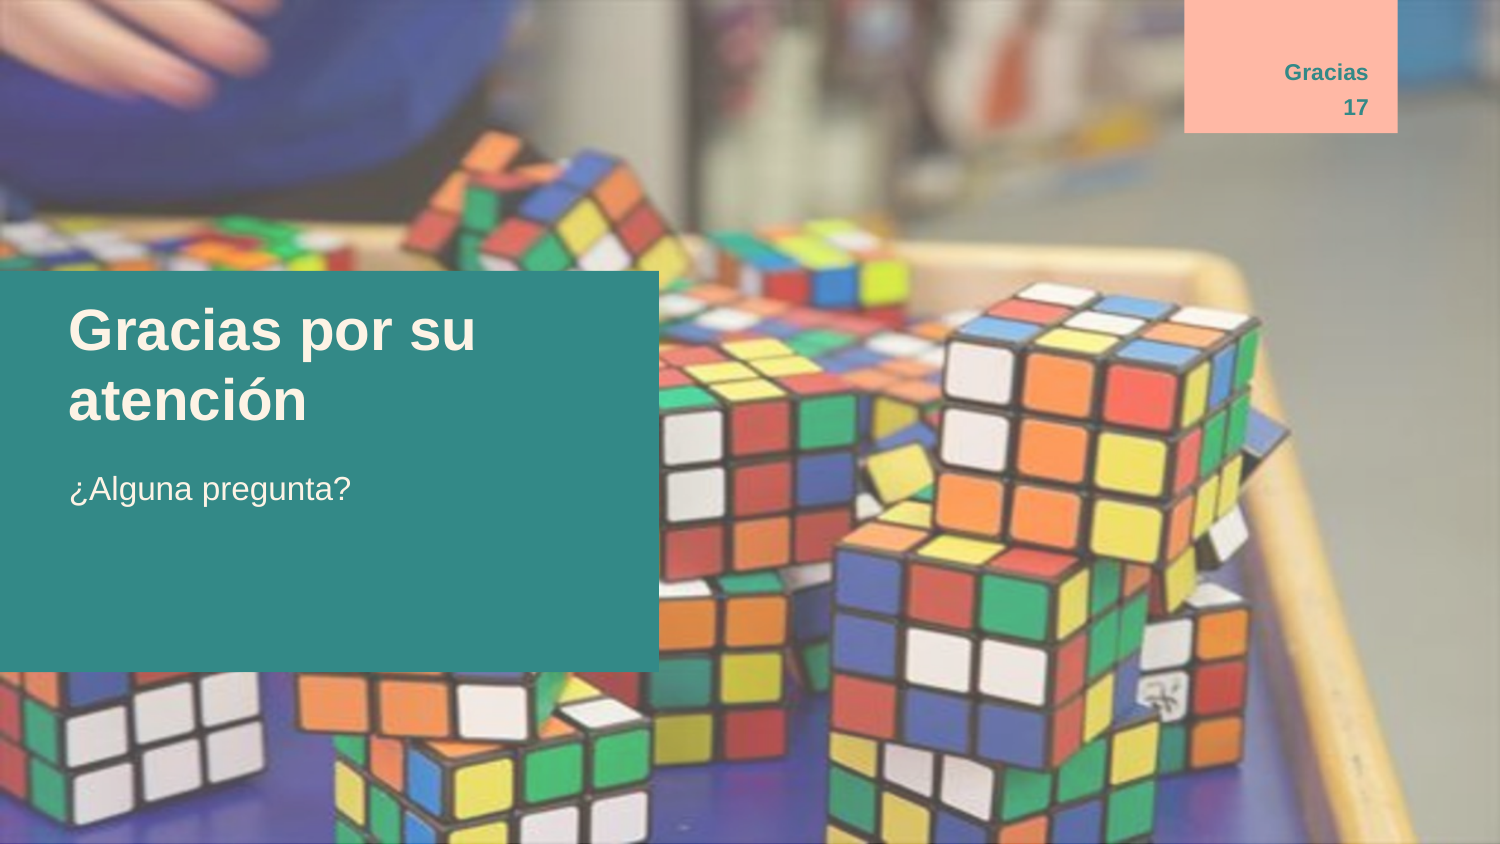

Gracias
17
# Gracias por su atención

¿Alguna pregunta?